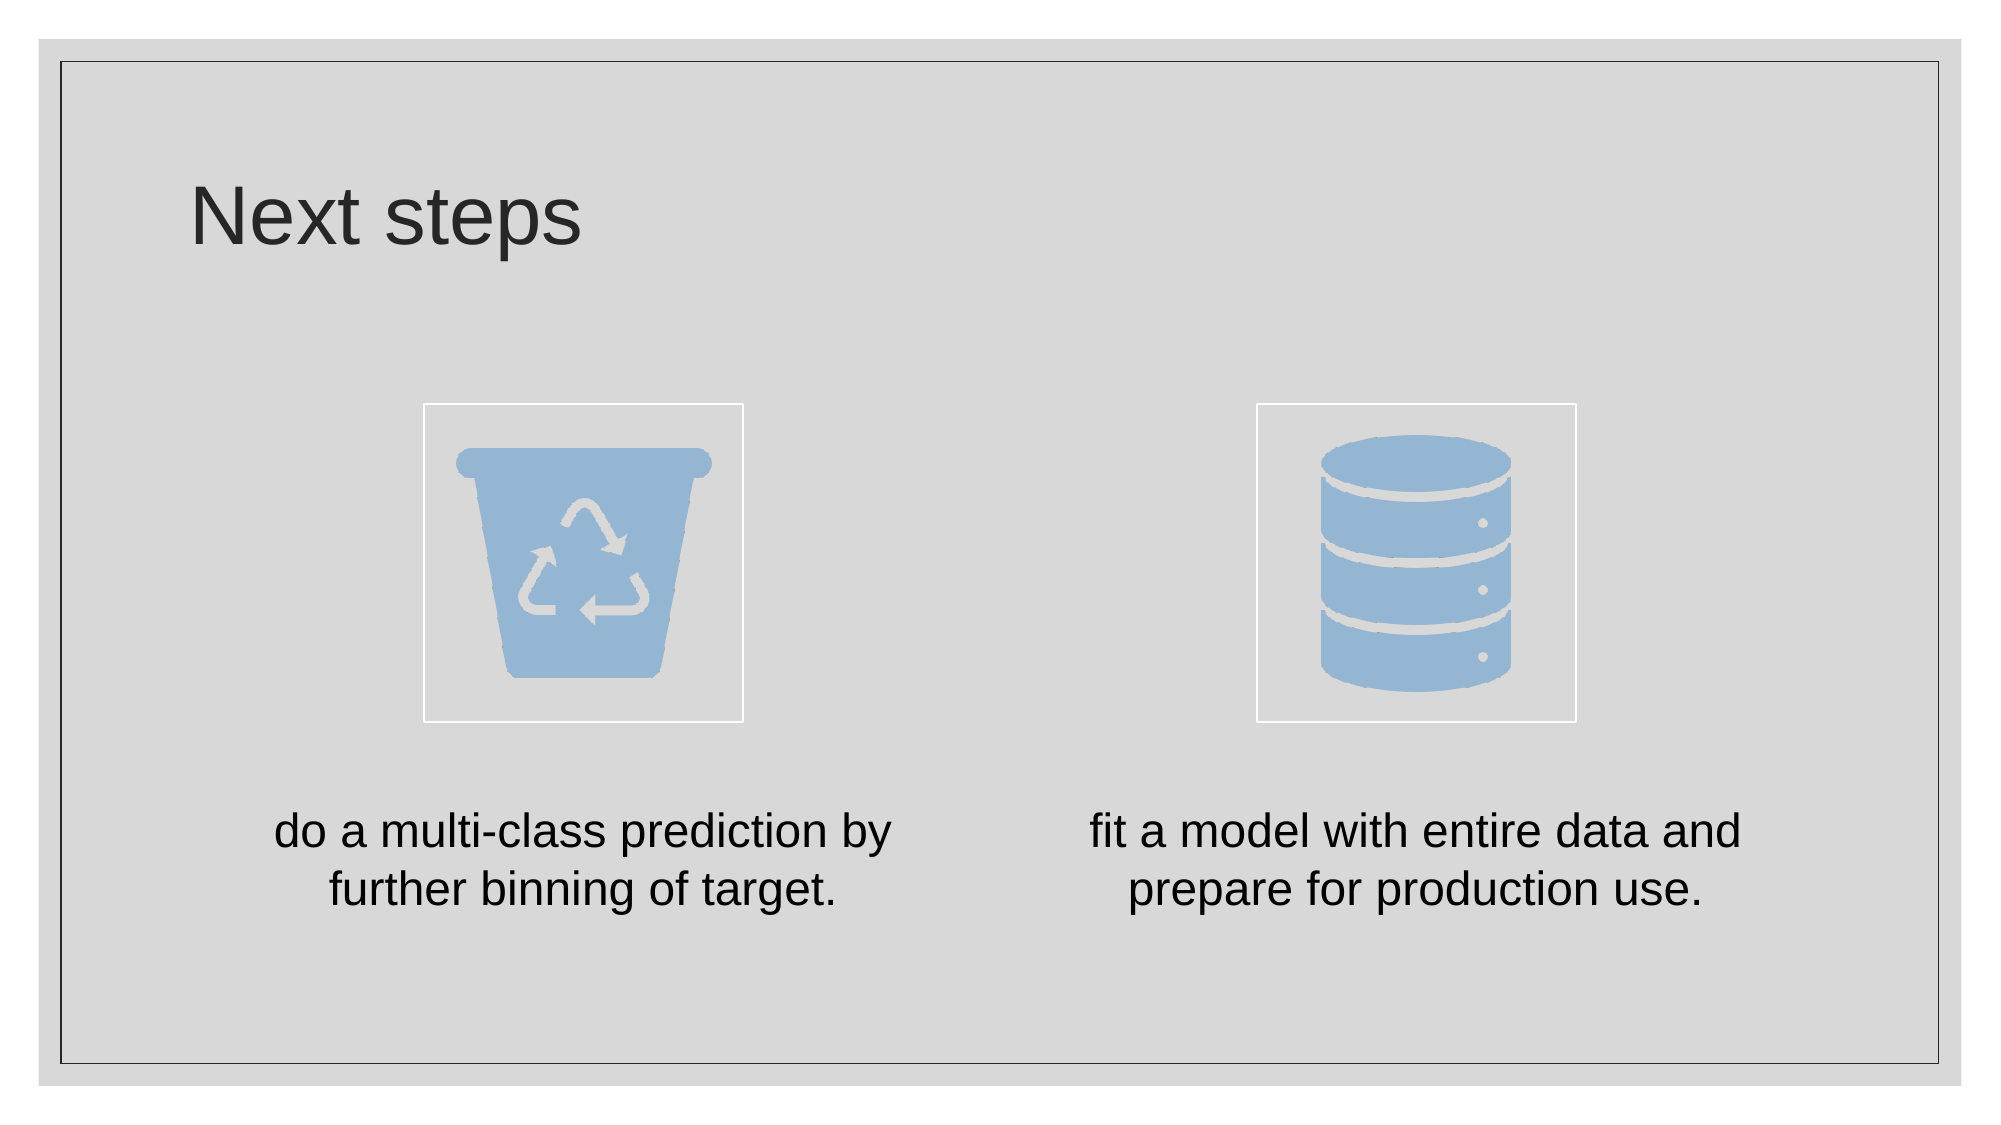

# Next steps
do a multi-class prediction by further binning of target.
fit a model with entire data and prepare for production use.